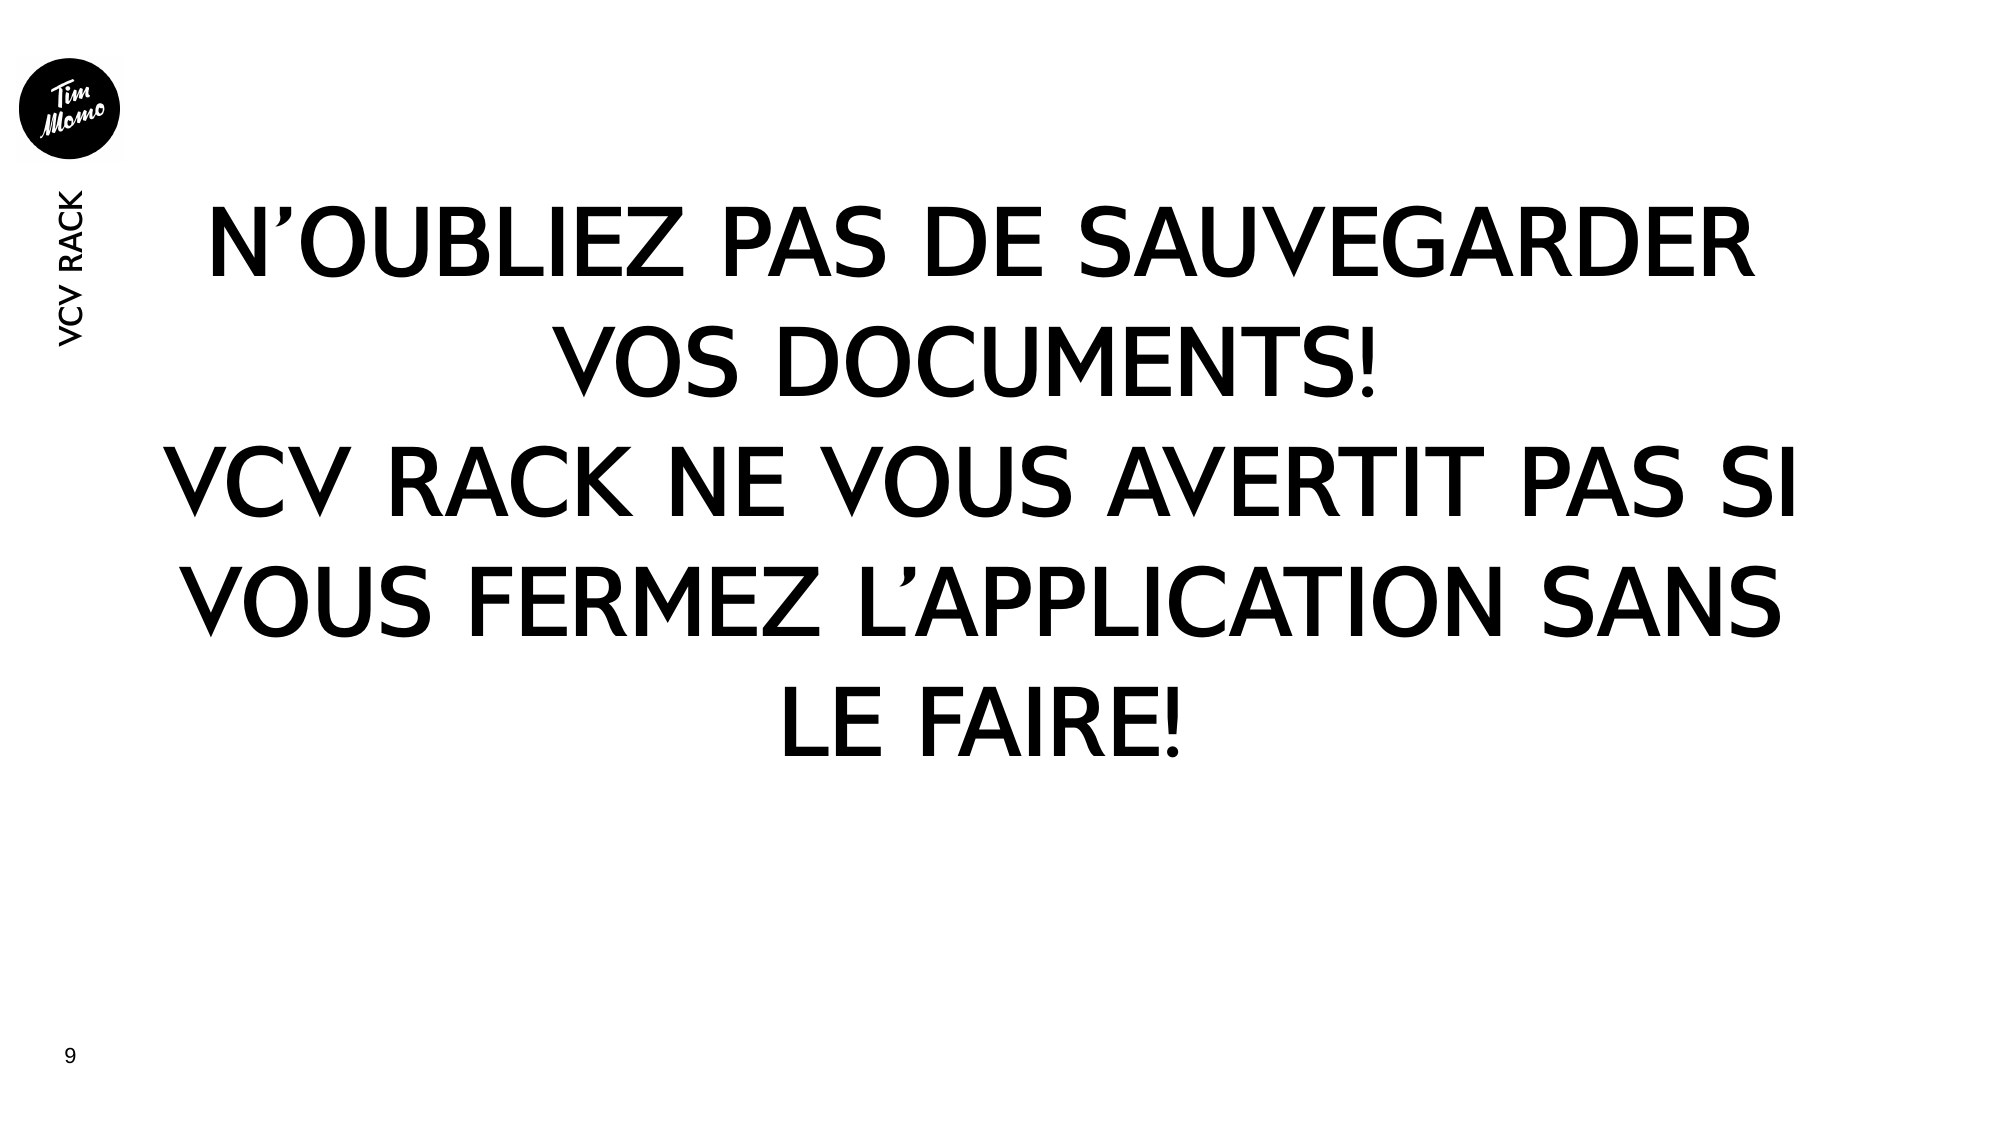

N’OUBLIEZ PAS DE SAUVEGARDER VOS DOCUMENTS!
VCV RACK NE VOUS AVERTIT PAS SI VOUS FERMEZ L’APPLICATION SANS LE FAIRE!